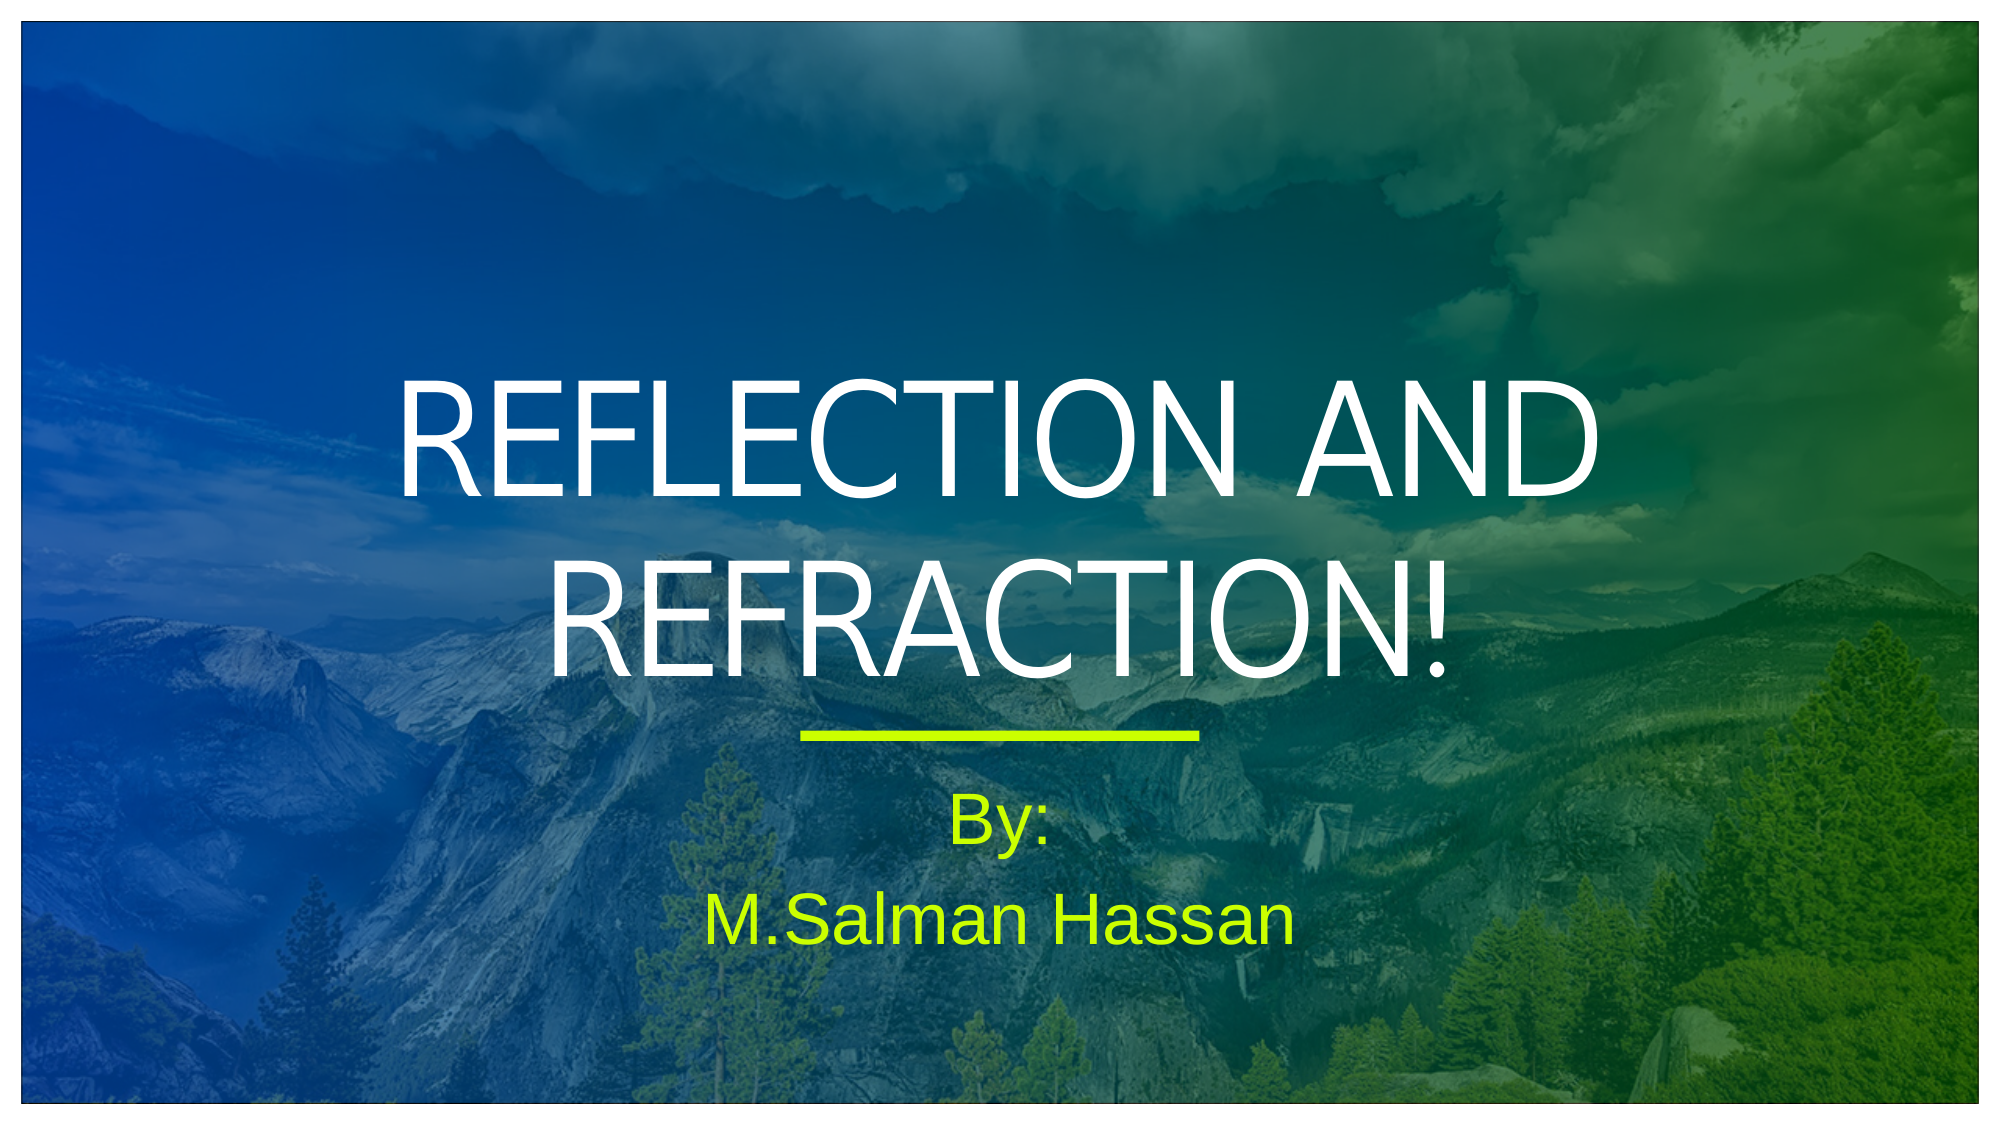

# REFLECTION AND REFRACTION!
By:
M.Salman Hassan